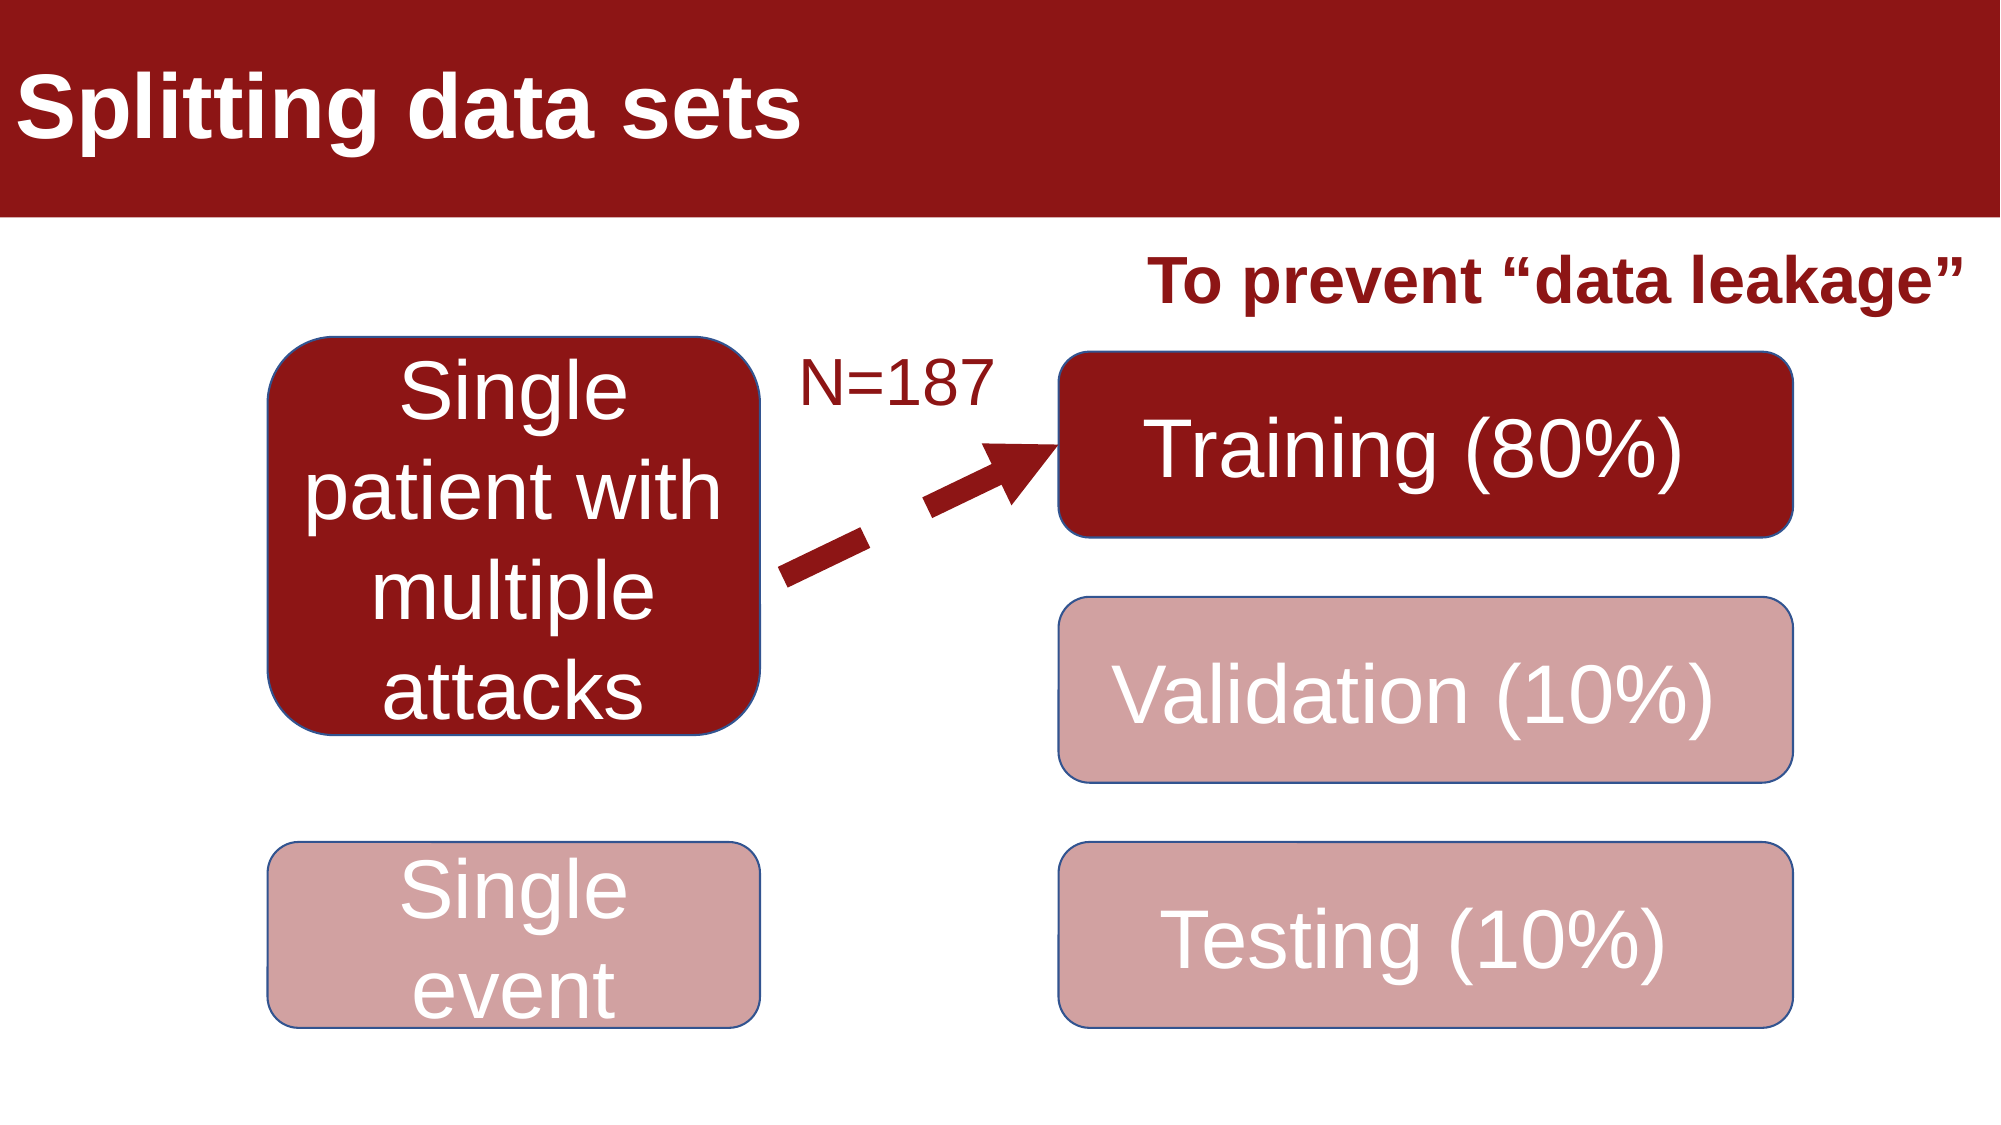

# Splitting data sets
To prevent “data leakage”
N=187
Single patient with multiple attacks
Training (80%)
Validation (10%)
Single event
Testing (10%)